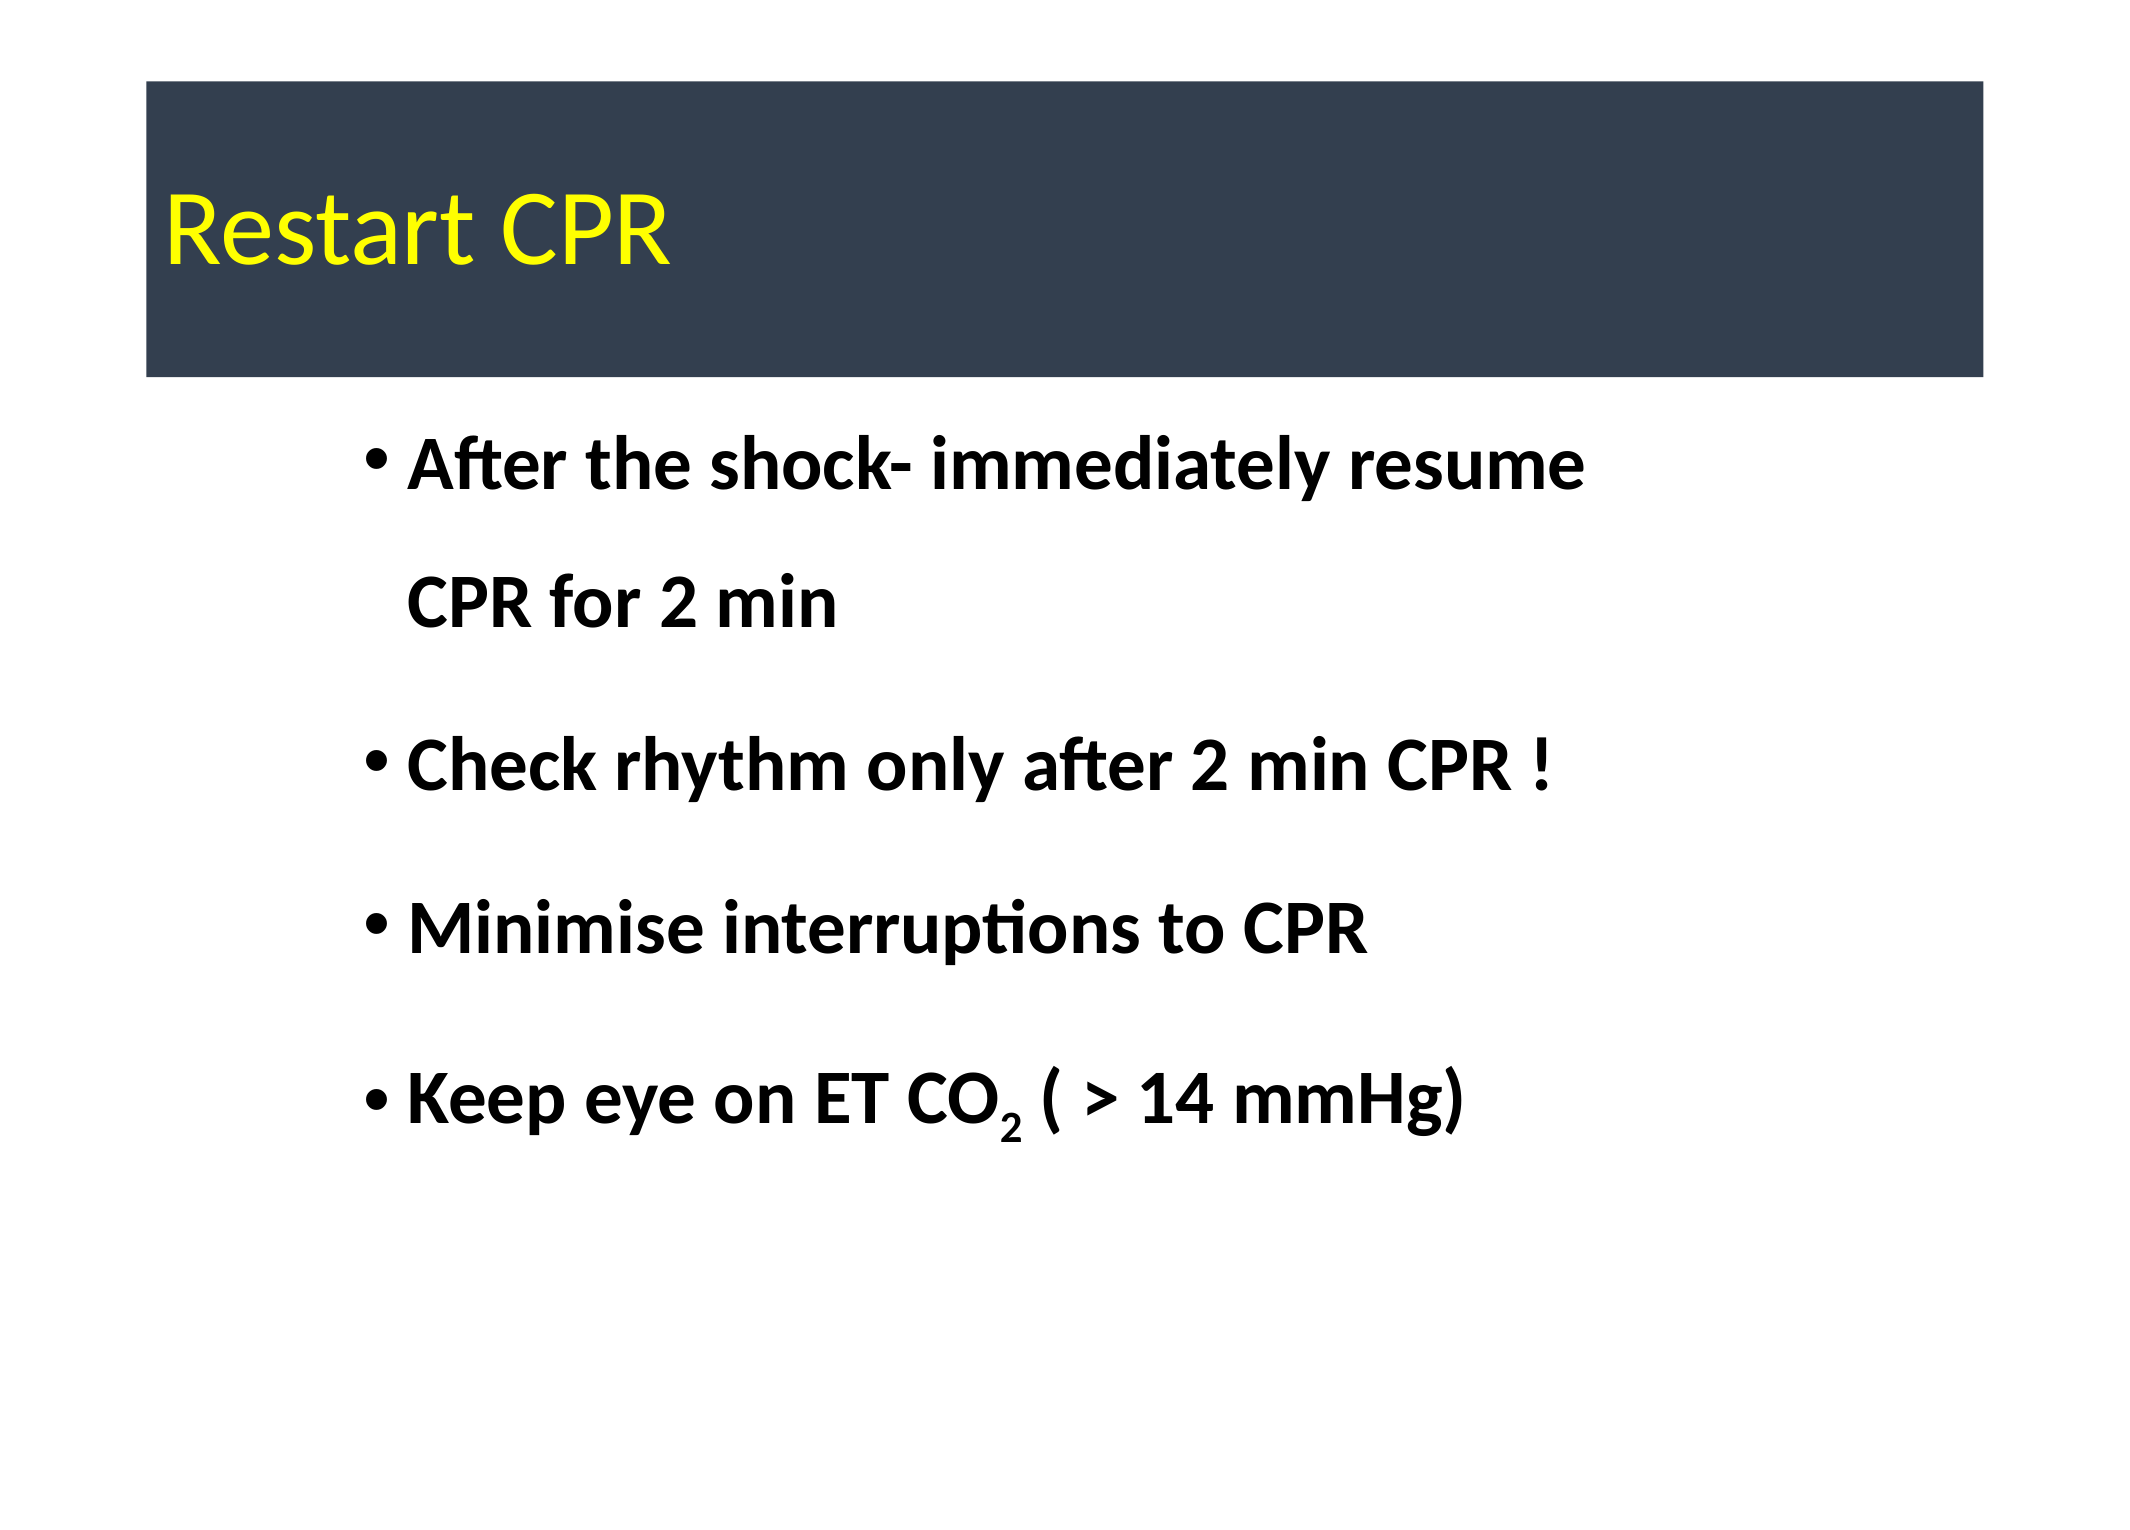

# Restart CPR
After the shock- immediately resume CPR for 2 min
Check rhythm only after 2 min CPR !
Minimise interruptions to CPR
Keep eye on ET CO2 ( > 14 mmHg)